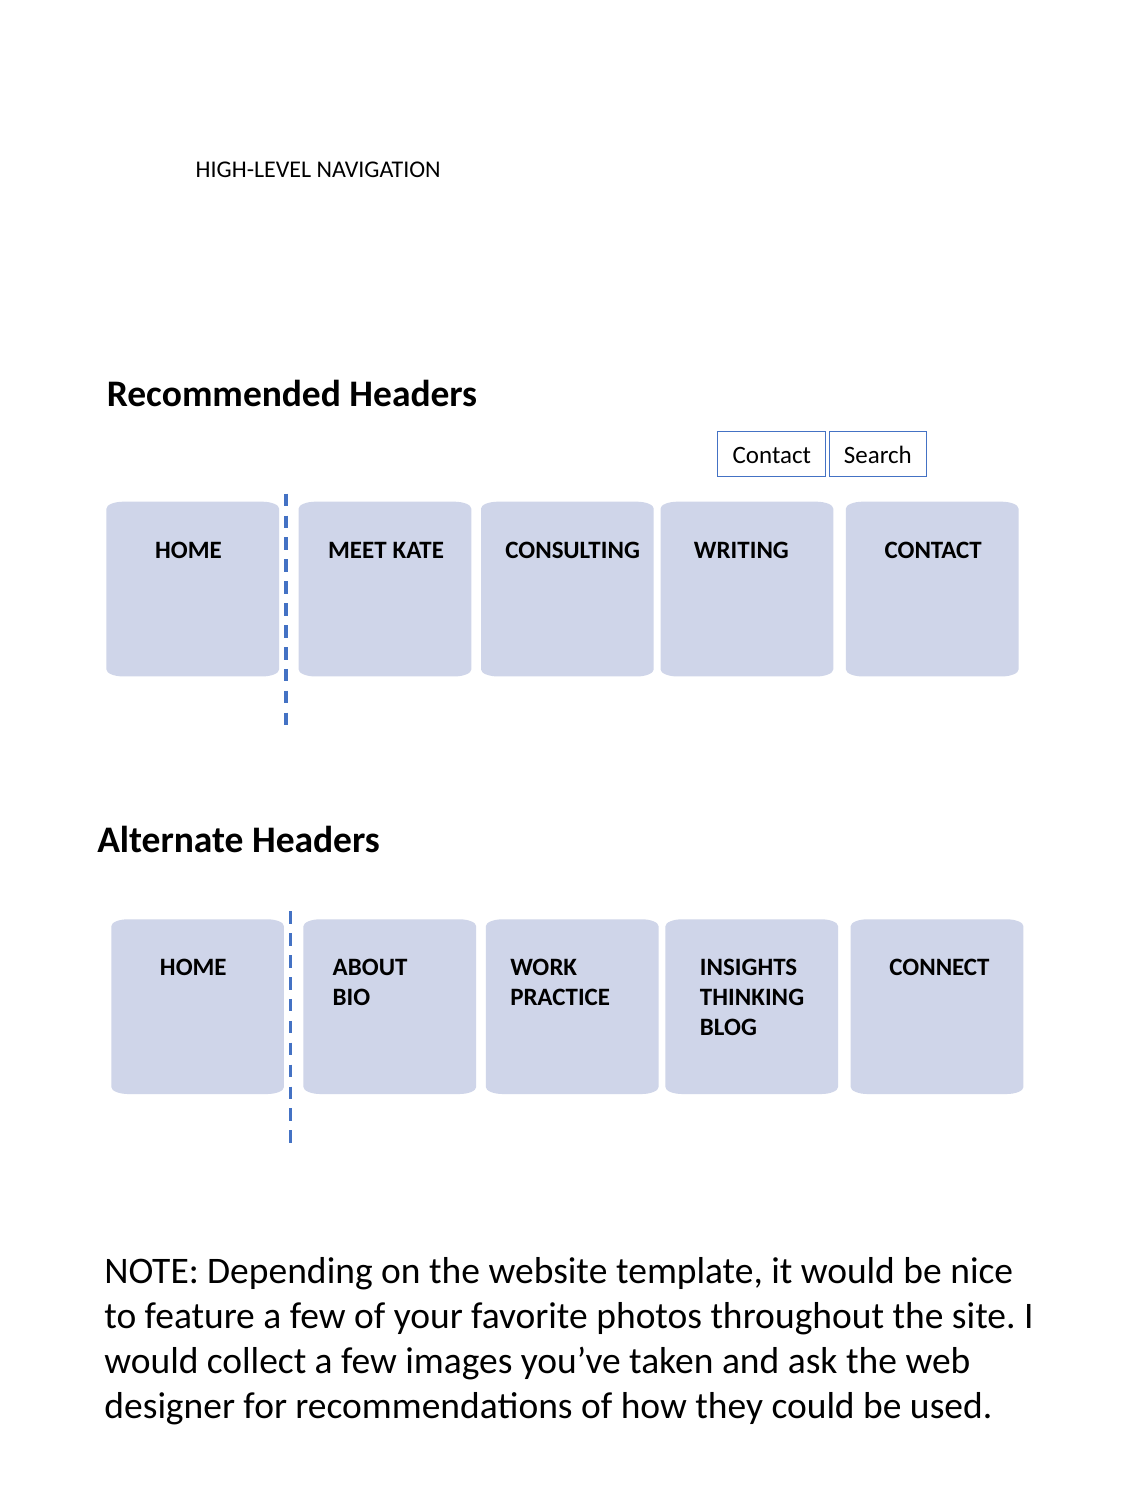

# HIGH-LEVEL NAVIGATION
Recommended Headers
Contact
Search

HOME
MEET KATE
CONSULTING
WRITING
CONTACT
Alternate Headers

HOME
ABOUT
BIO

WORK
PRACTICE

INSIGHTS
THINKING
BLOG
CONNECT
NOTE: Depending on the website template, it would be nice to feature a few of your favorite photos throughout the site. I would collect a few images you’ve taken and ask the web designer for recommendations of how they could be used.